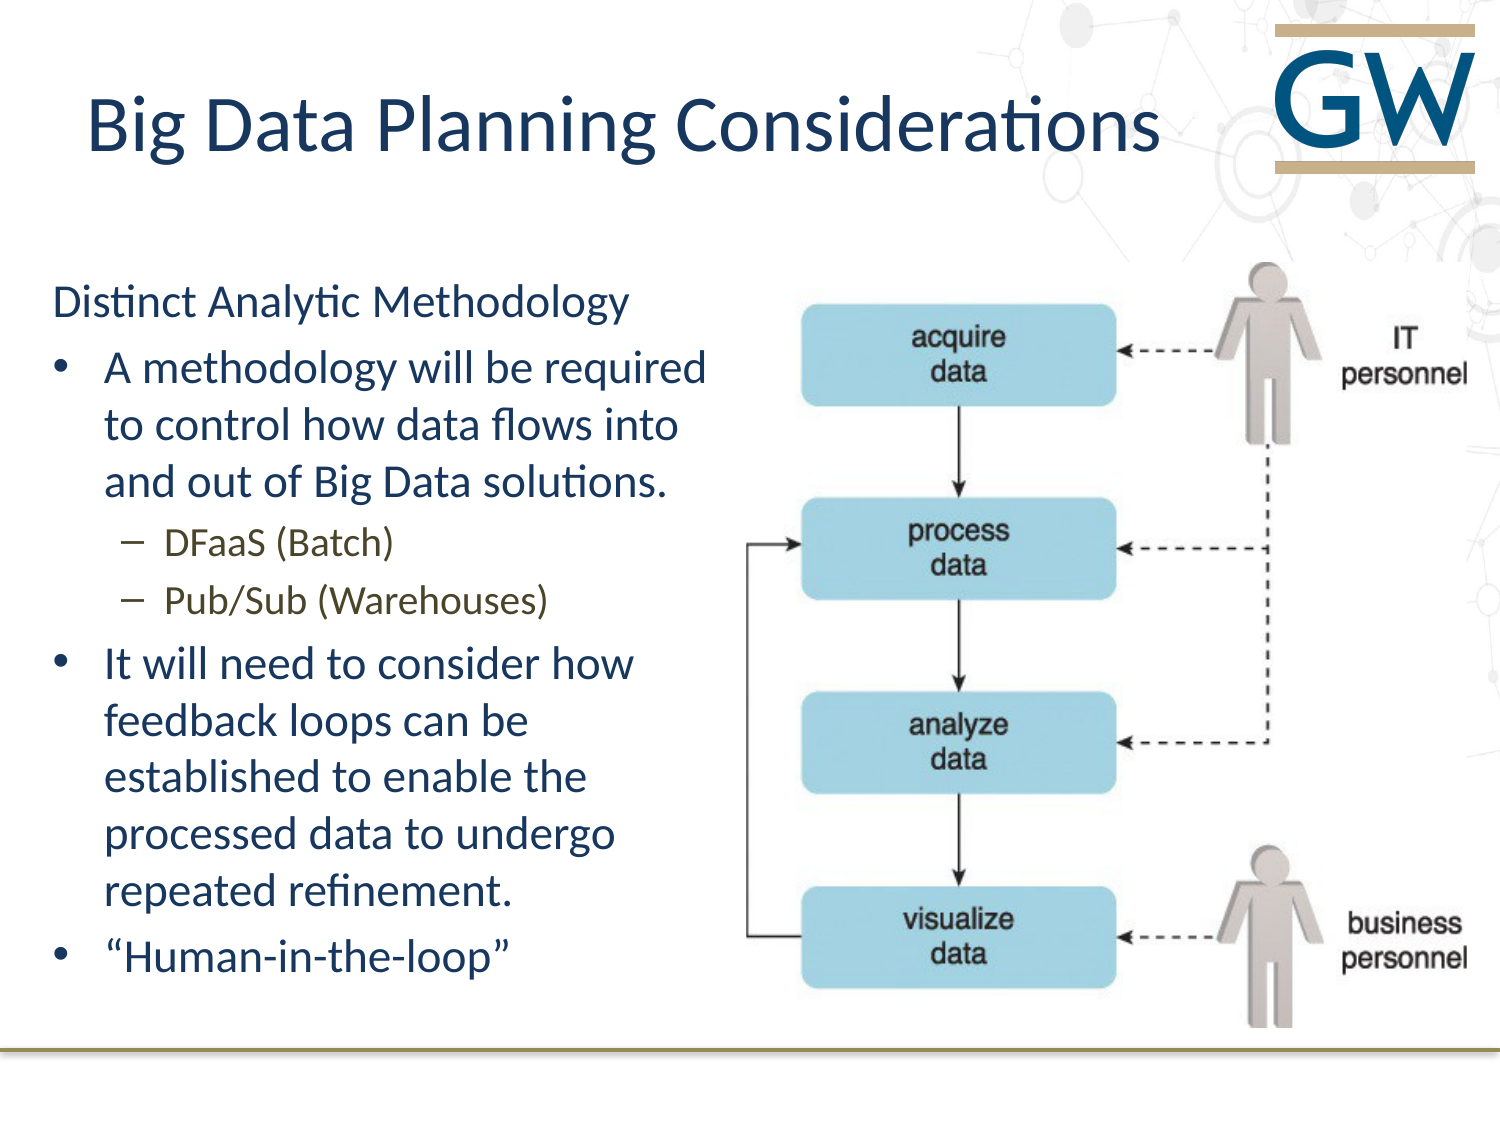

# Big Data Planning Considerations
Distinct Analytic Methodology
A methodology will be required to control how data flows into and out of Big Data solutions.
DFaaS (Batch)
Pub/Sub (Warehouses)
It will need to consider how feedback loops can be established to enable the processed data to undergo repeated refinement.
“Human-in-the-loop”